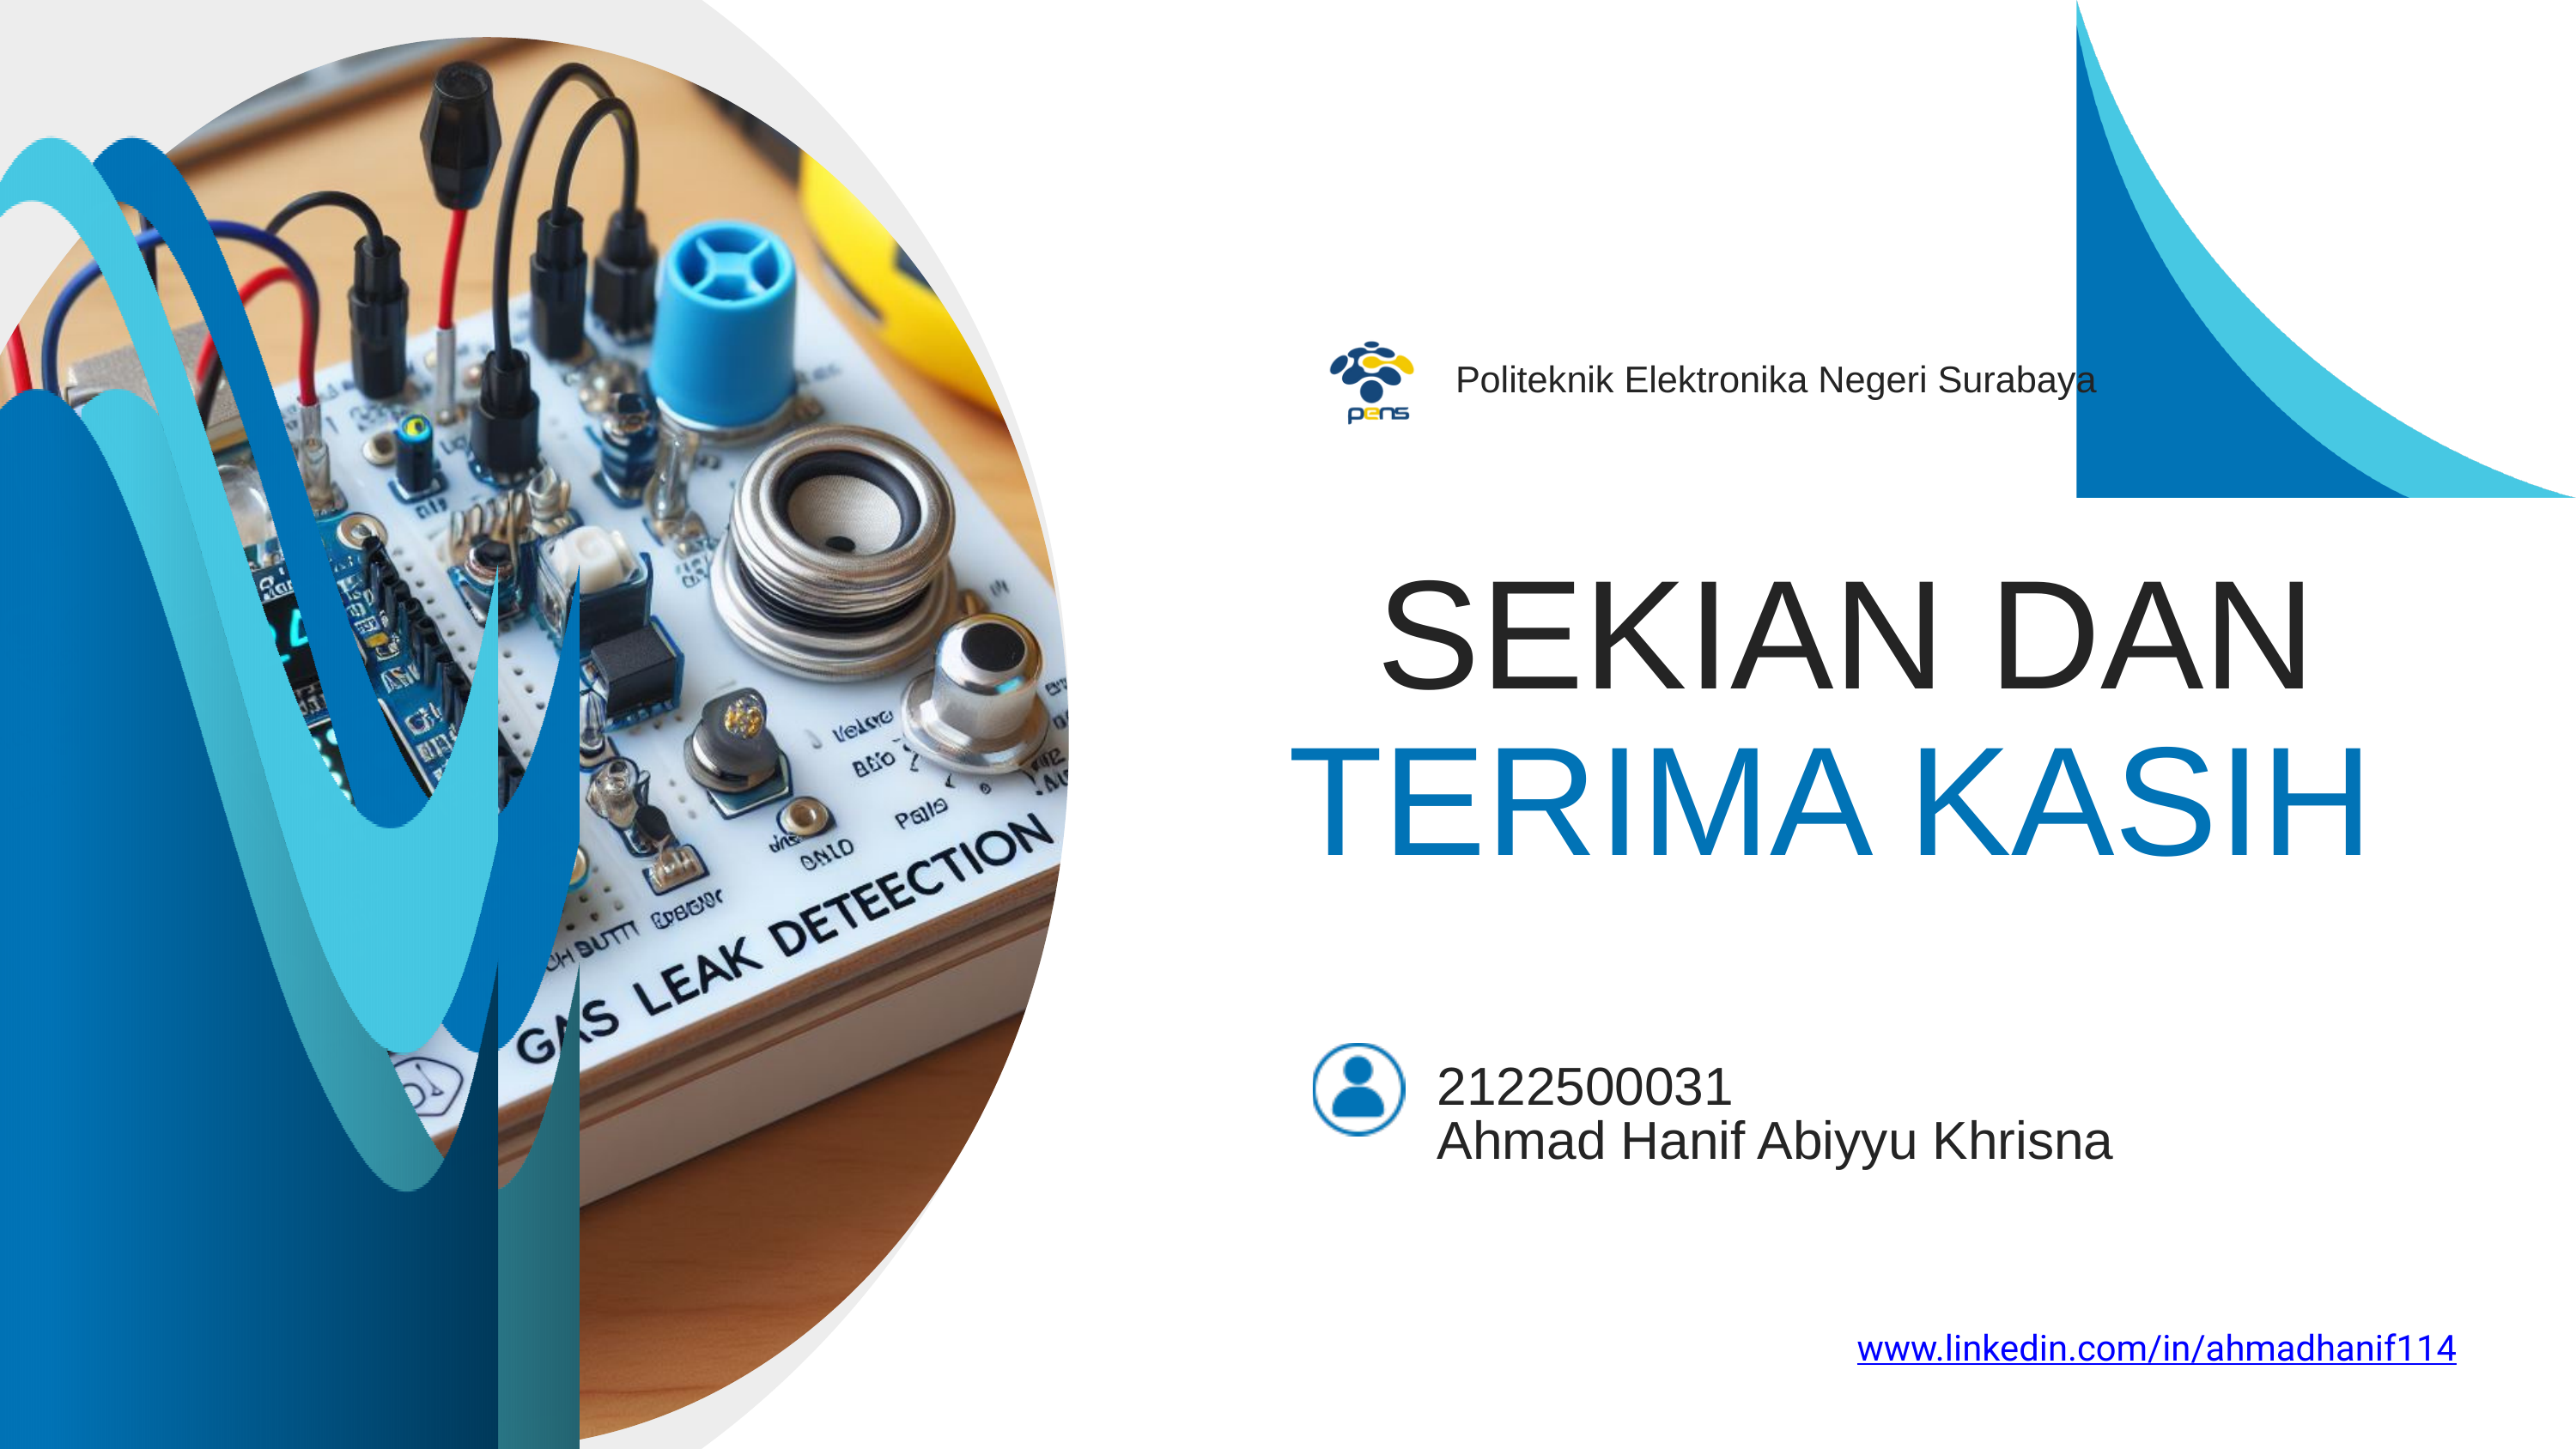

Politeknik Elektronika Negeri Surabaya

SEKIAN DAN
TERIMA KASIH

2122500031
Ahmad Hanif Abiyyu Khrisna
www.linkedin.com/in/ahmadhanif114